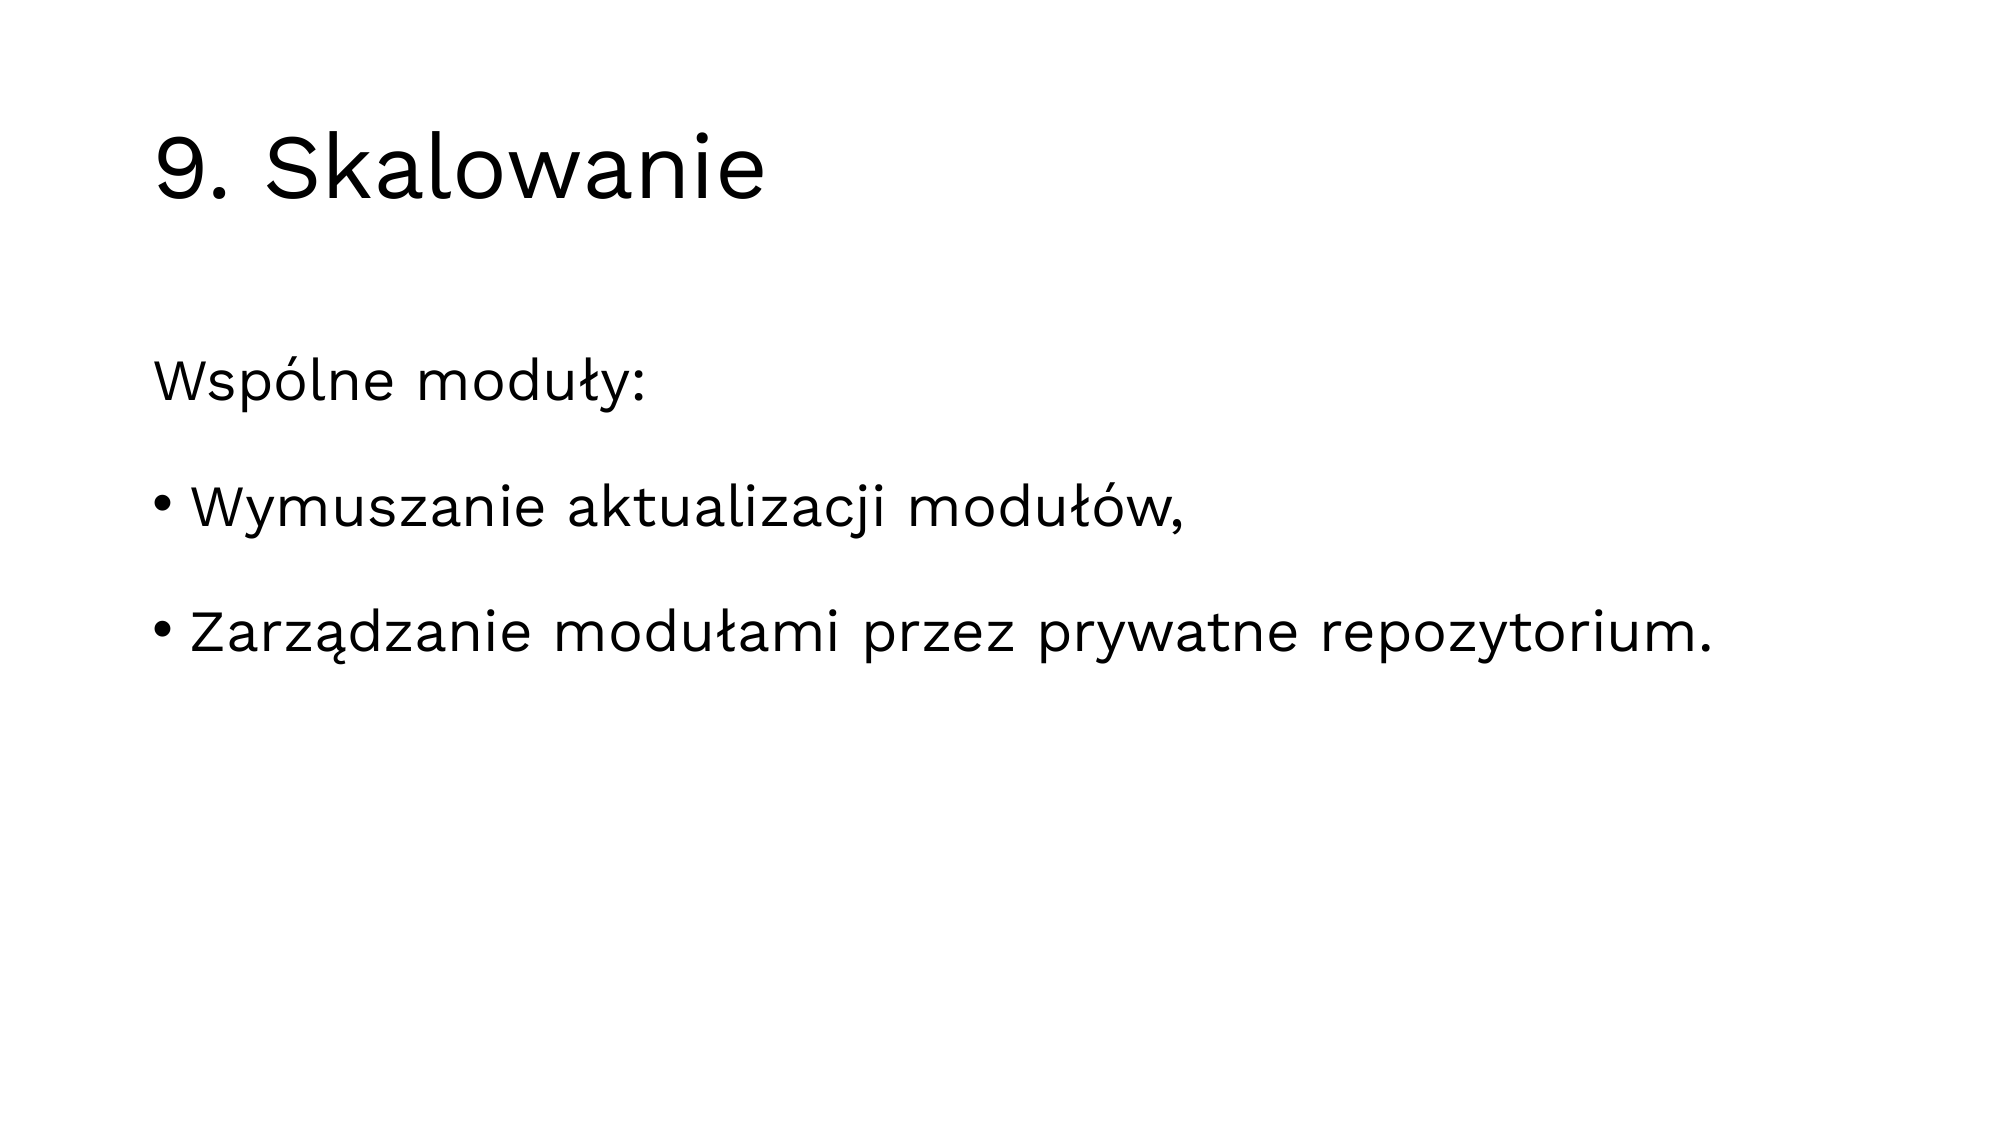

# 9. Skalowanie
Wspólne moduły:
Wymuszanie aktualizacji modułów,
Zarządzanie modułami przez prywatne repozytorium.